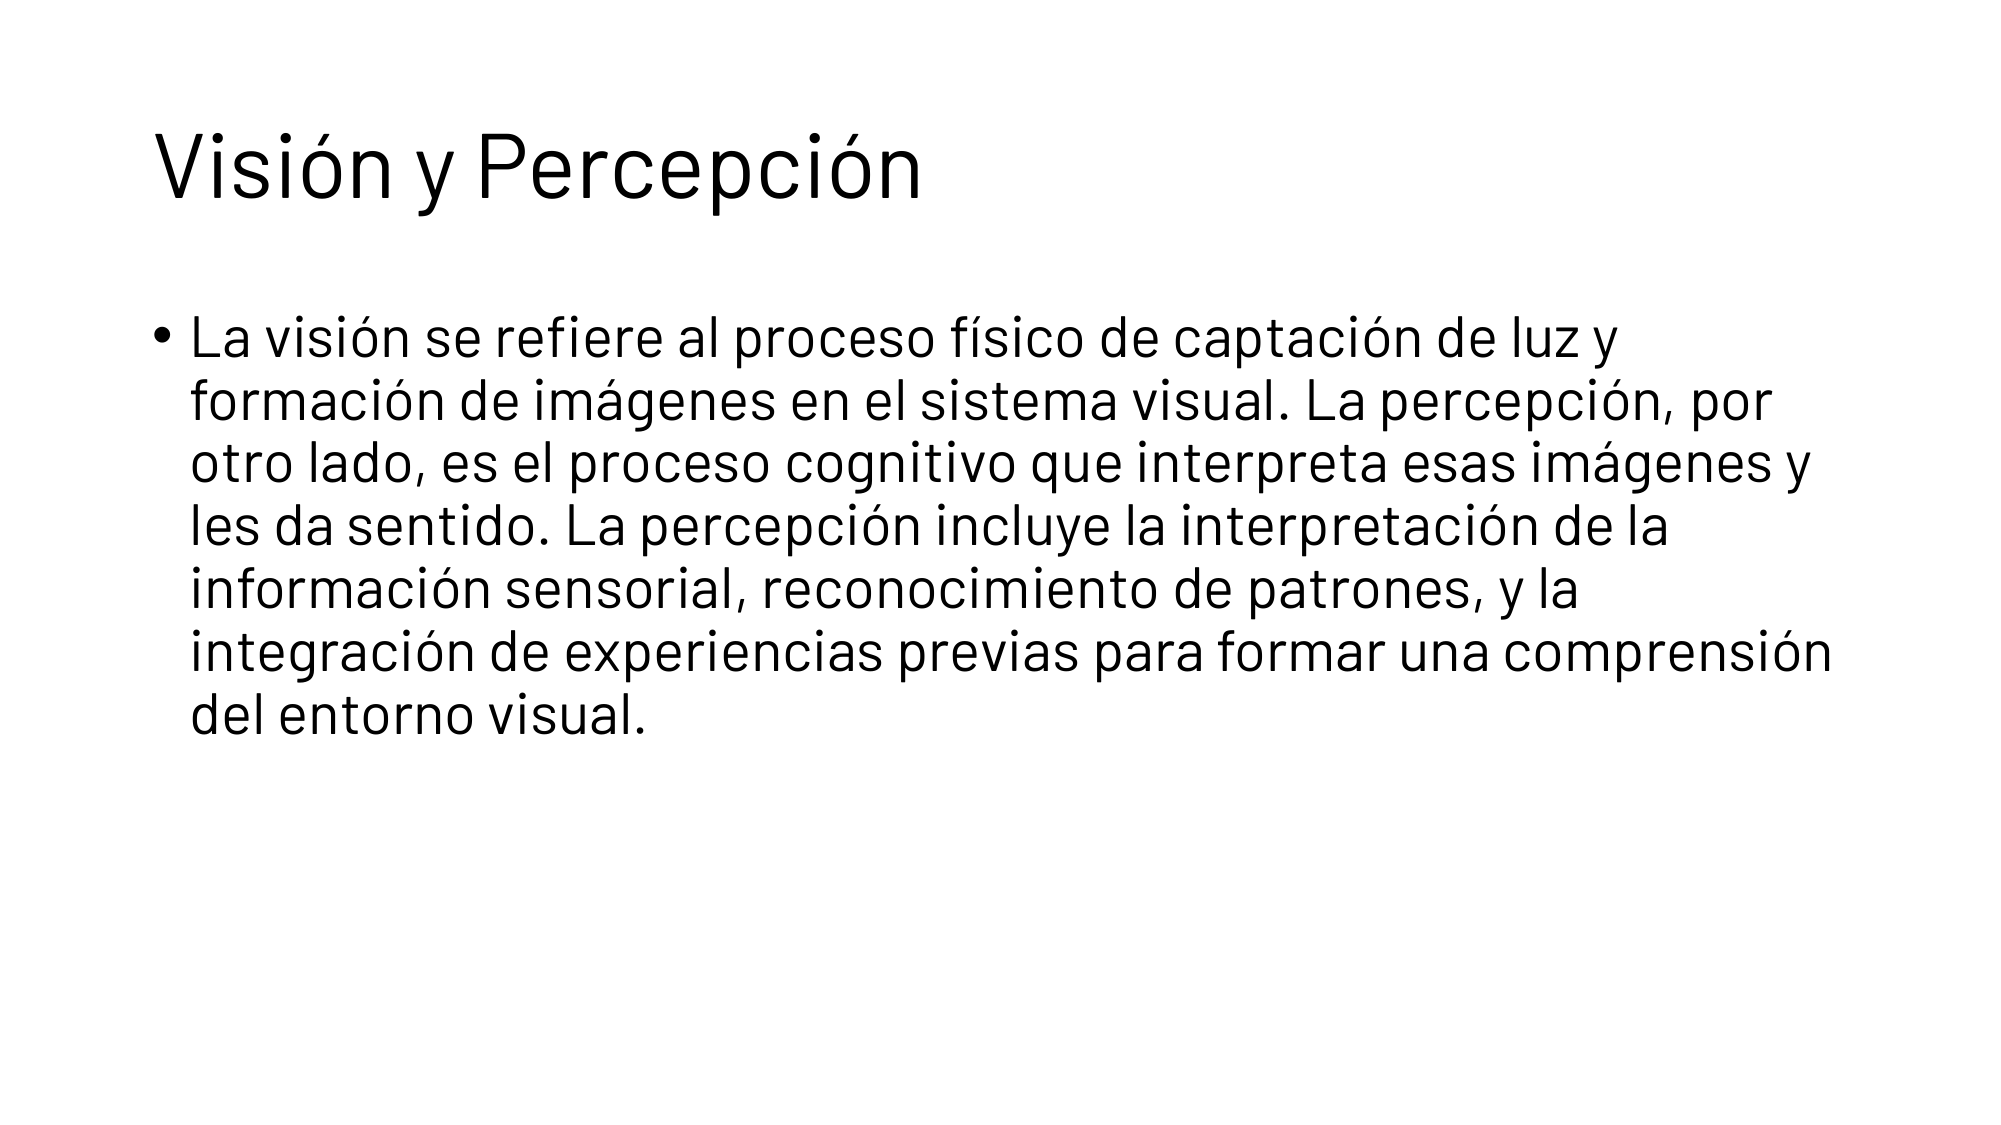

# Visión y Percepción
La visión se refiere al proceso físico de captación de luz y formación de imágenes en el sistema visual. La percepción, por otro lado, es el proceso cognitivo que interpreta esas imágenes y les da sentido. La percepción incluye la interpretación de la información sensorial, reconocimiento de patrones, y la integración de experiencias previas para formar una comprensión del entorno visual.